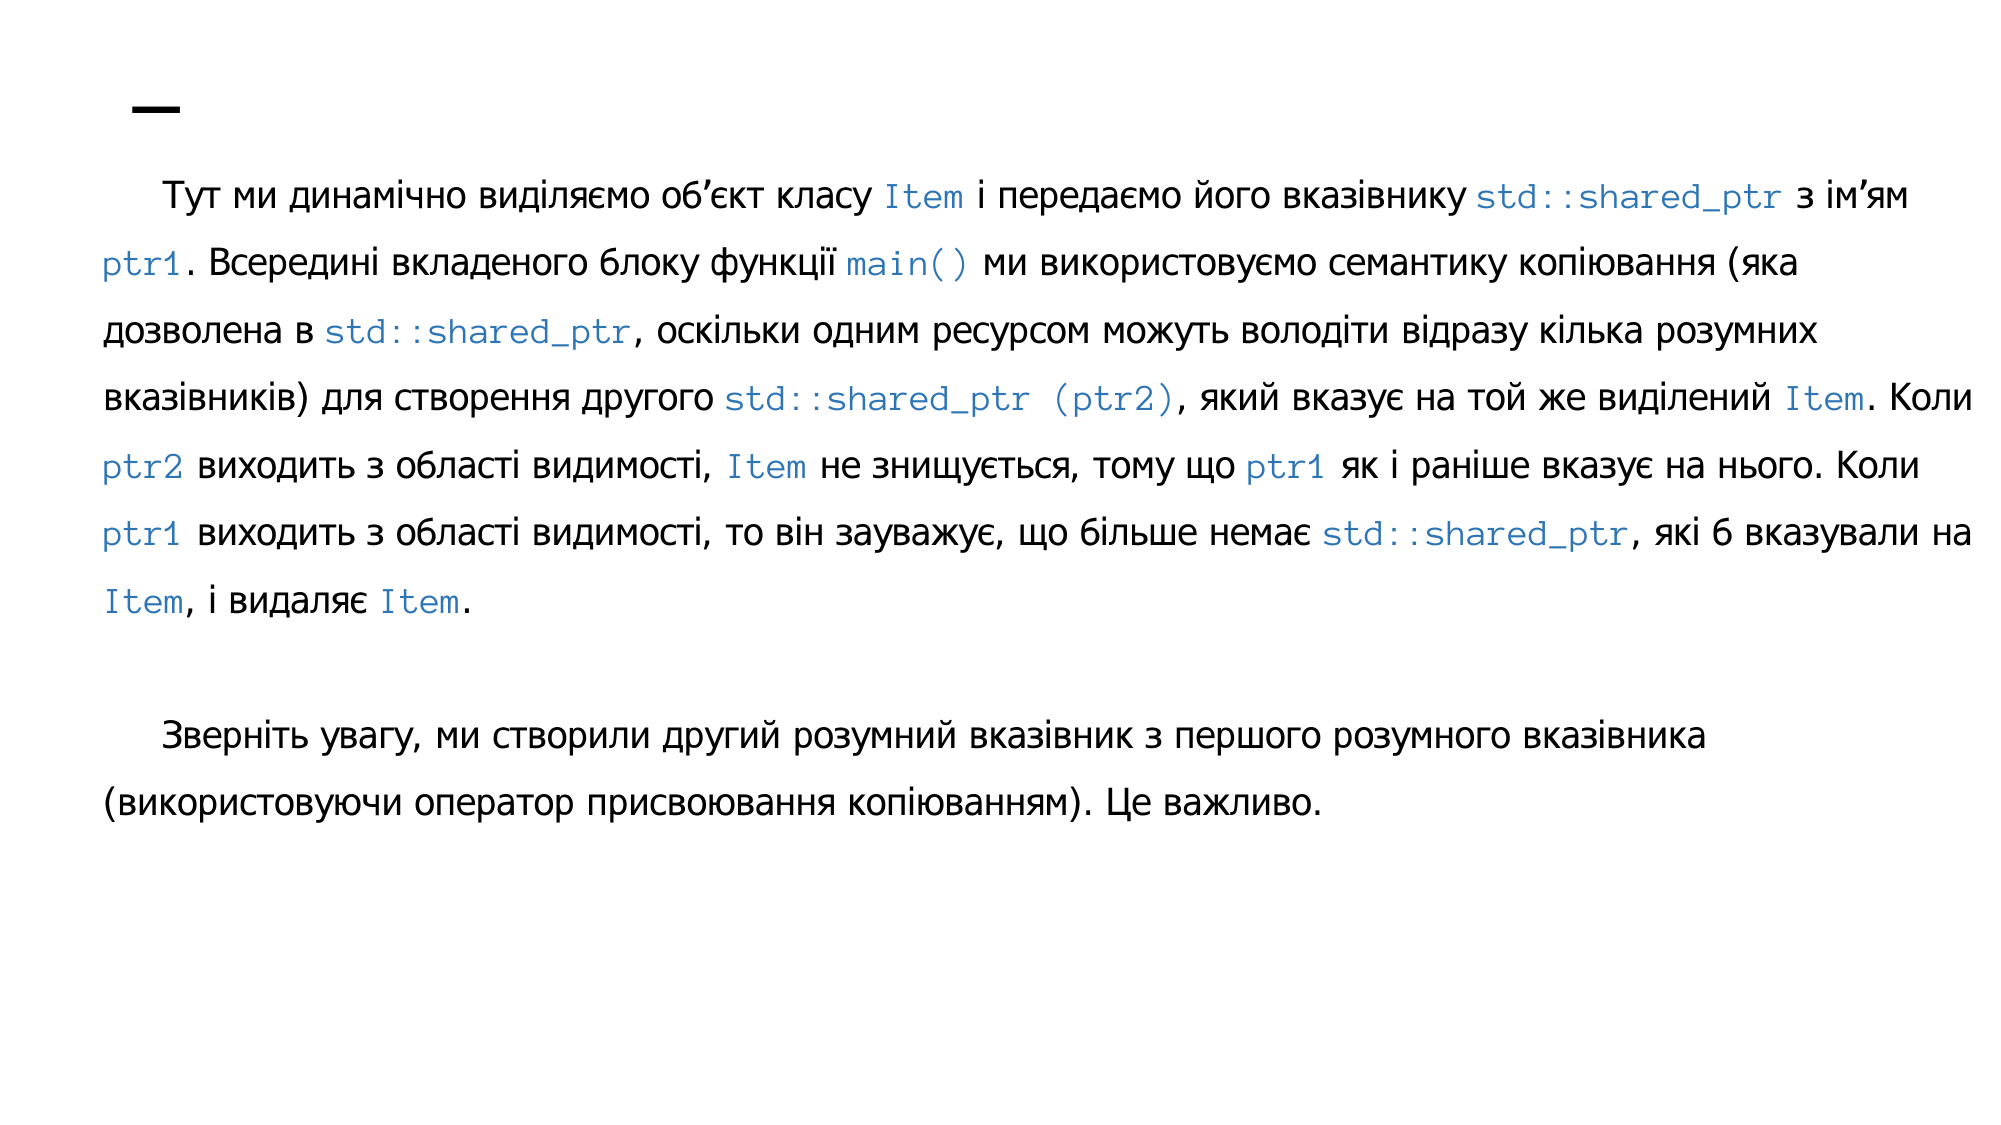

# _
Тут ми динамічно виділяємо об’єкт класу Item і передаємо його вказівнику std::shared_ptr з ім’ям ptr1. Всередині вкладеного блоку функції main() ми використовуємо семантику копіювання (яка дозволена в std::shared_ptr, оскільки одним ресурсом можуть володіти відразу кілька розумних вказівників) для створення другого std::shared_ptr (ptr2), який вказує на той же виділений Item. Коли ptr2 виходить з області видимості, Item не знищується, тому що ptr1 як і раніше вказує на нього. Коли ptr1 виходить з області видимості, то він зауважує, що більше немає std::shared_ptr, які б вказували на Item, і видаляє Item.

Зверніть увагу, ми створили другий розумний вказівник з першого розумного вказівника (використовуючи оператор присвоювання копіюванням). Це важливо.